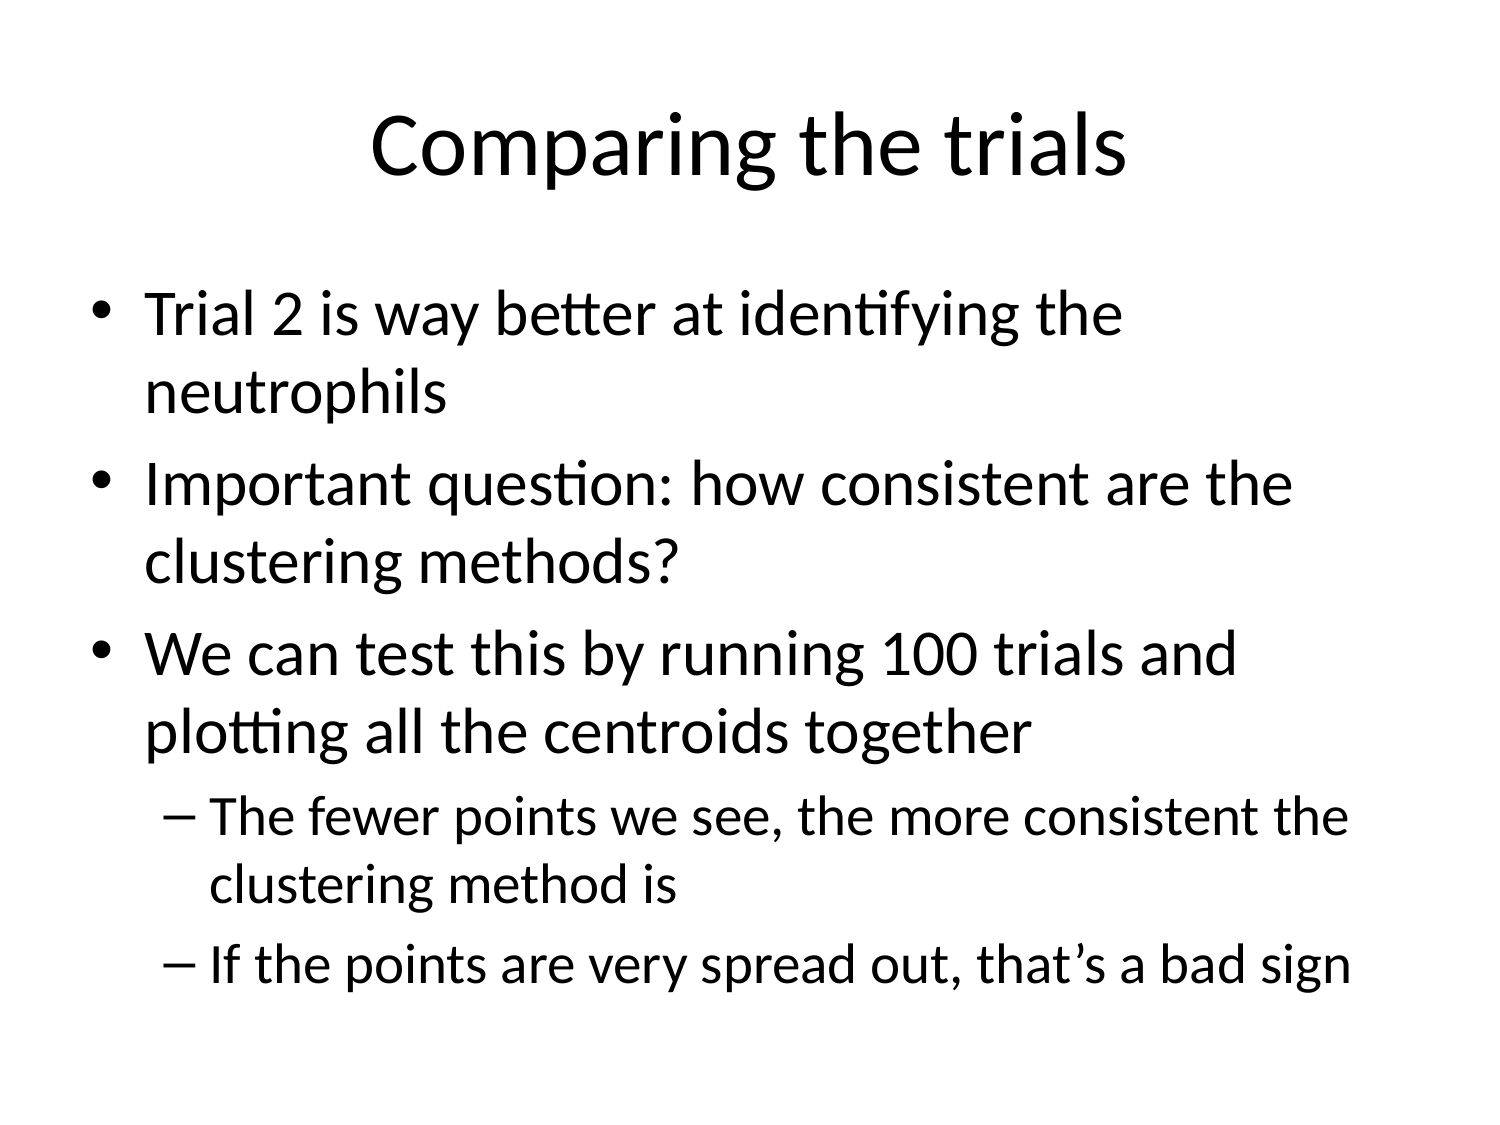

# Comparing the trials
Trial 2 is way better at identifying the neutrophils
Important question: how consistent are the clustering methods?
We can test this by running 100 trials and plotting all the centroids together
The fewer points we see, the more consistent the clustering method is
If the points are very spread out, that’s a bad sign